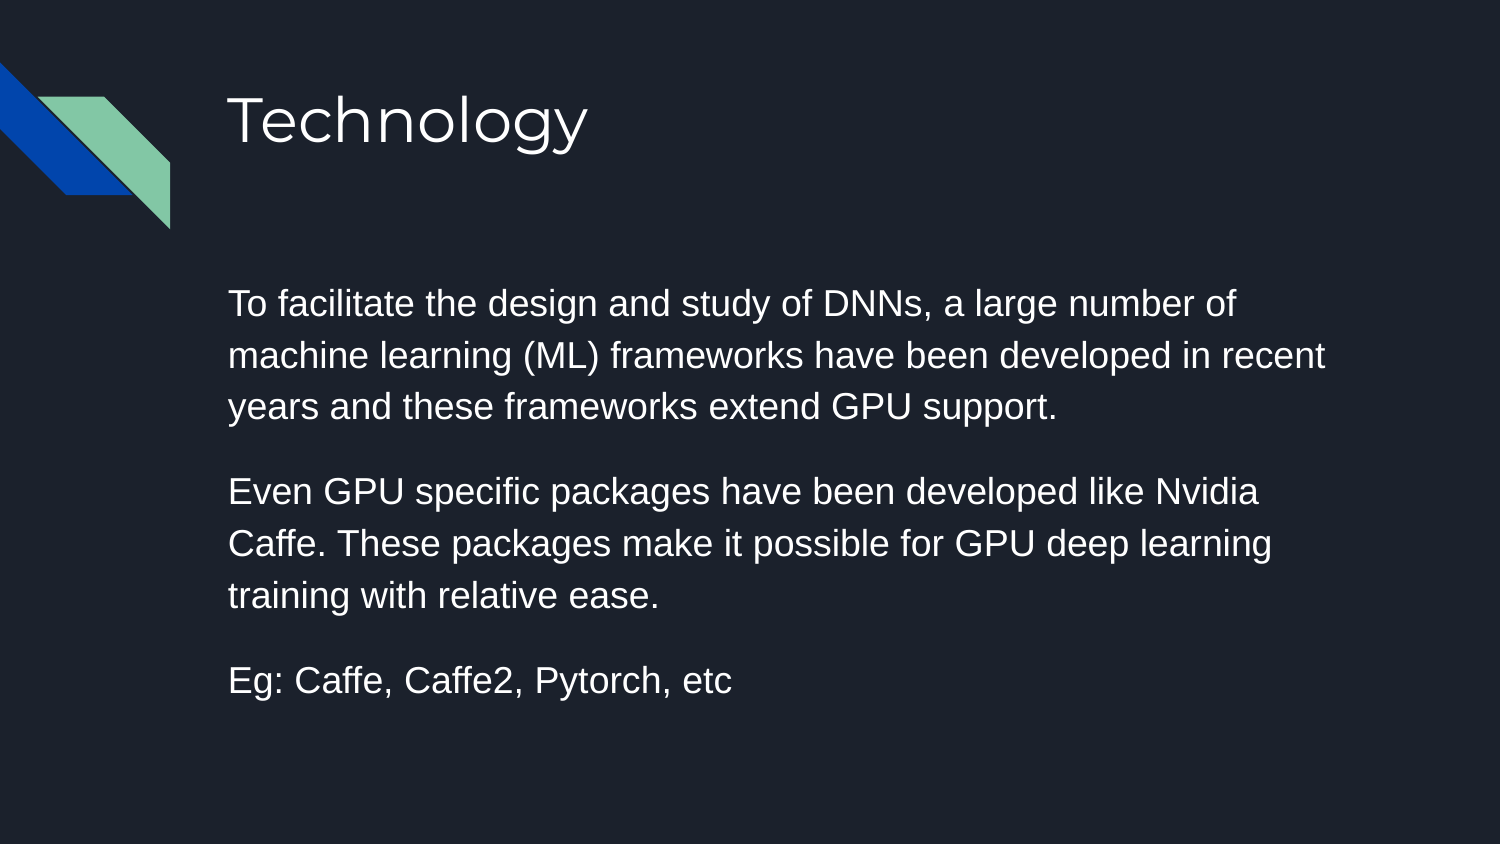

# Technology
To facilitate the design and study of DNNs, a large number of machine learning (ML) frameworks have been developed in recent years and these frameworks extend GPU support.
Even GPU specific packages have been developed like Nvidia Caffe. These packages make it possible for GPU deep learning training with relative ease.
Eg: Caffe, Caffe2, Pytorch, etc